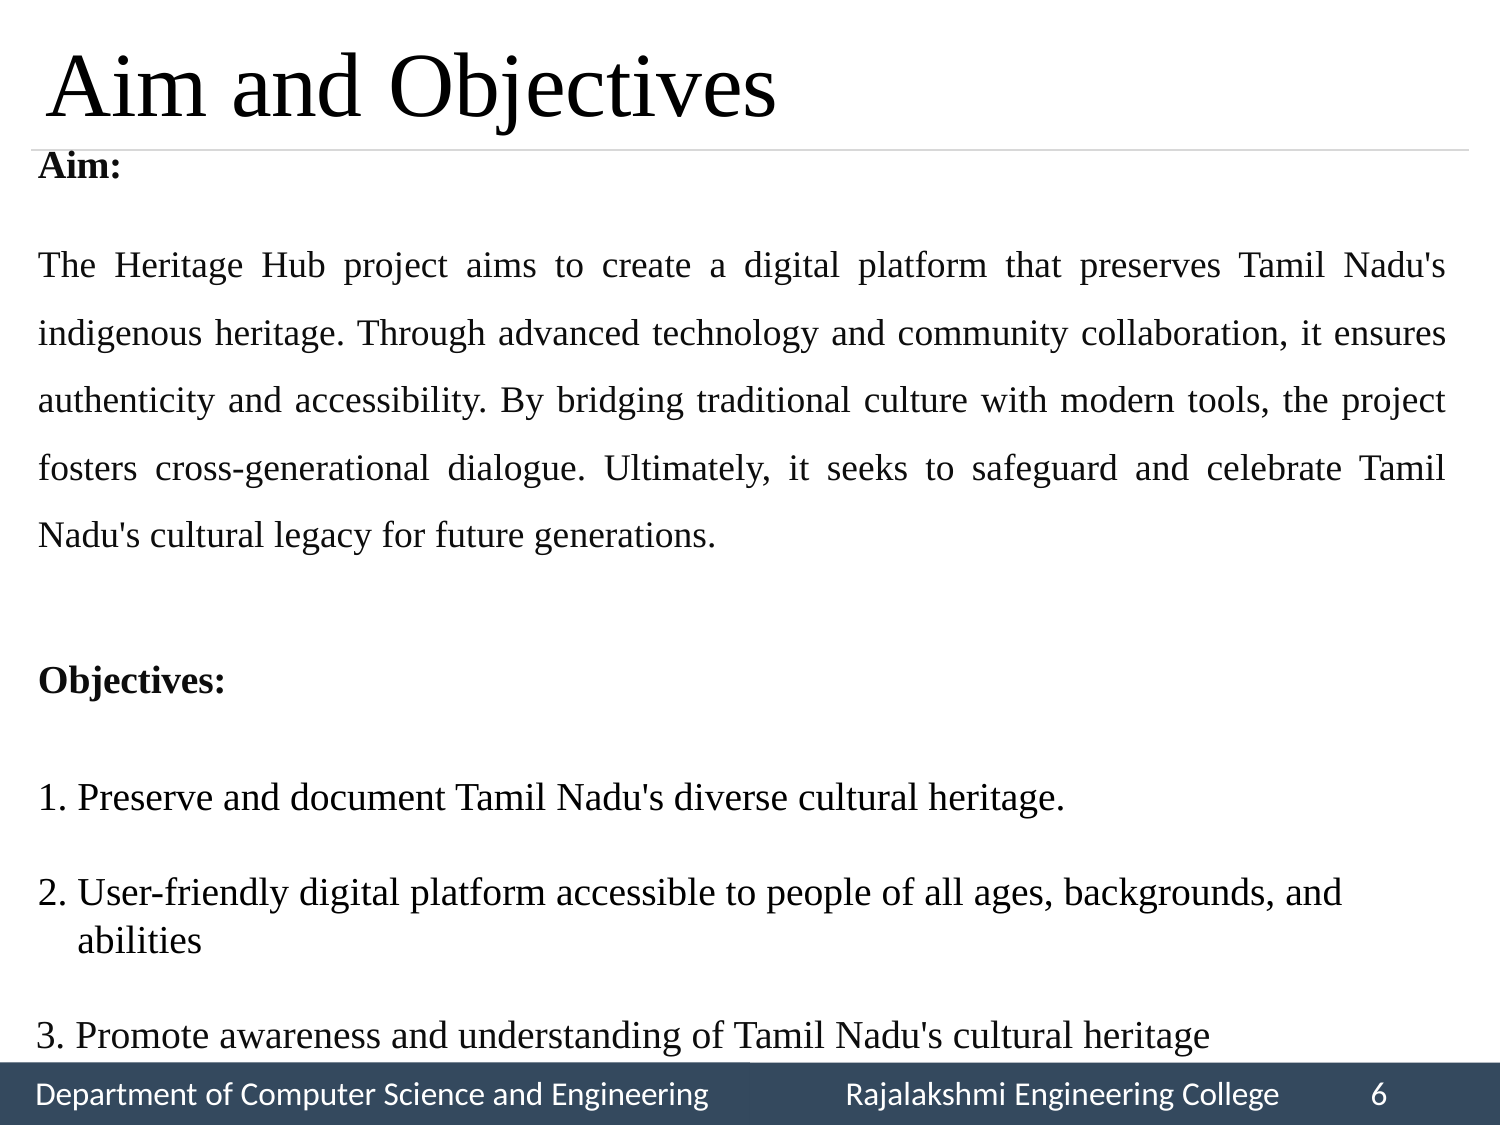

# Aim and	Objectives
Aim:
The Heritage Hub project aims to create a digital platform that preserves Tamil Nadu's indigenous heritage. Through advanced technology and community collaboration, it ensures authenticity and accessibility. By bridging traditional culture with modern tools, the project fosters cross-generational dialogue. Ultimately, it seeks to safeguard and celebrate Tamil Nadu's cultural legacy for future generations.

Objectives:

Preserve and document Tamil Nadu's diverse cultural heritage.

User-friendly digital platform accessible to people of all ages, backgrounds, and abilities

3. Promote awareness and understanding of Tamil Nadu's cultural heritage

Department of Computer Science and Engineering
Rajalakshmi Engineering College
6